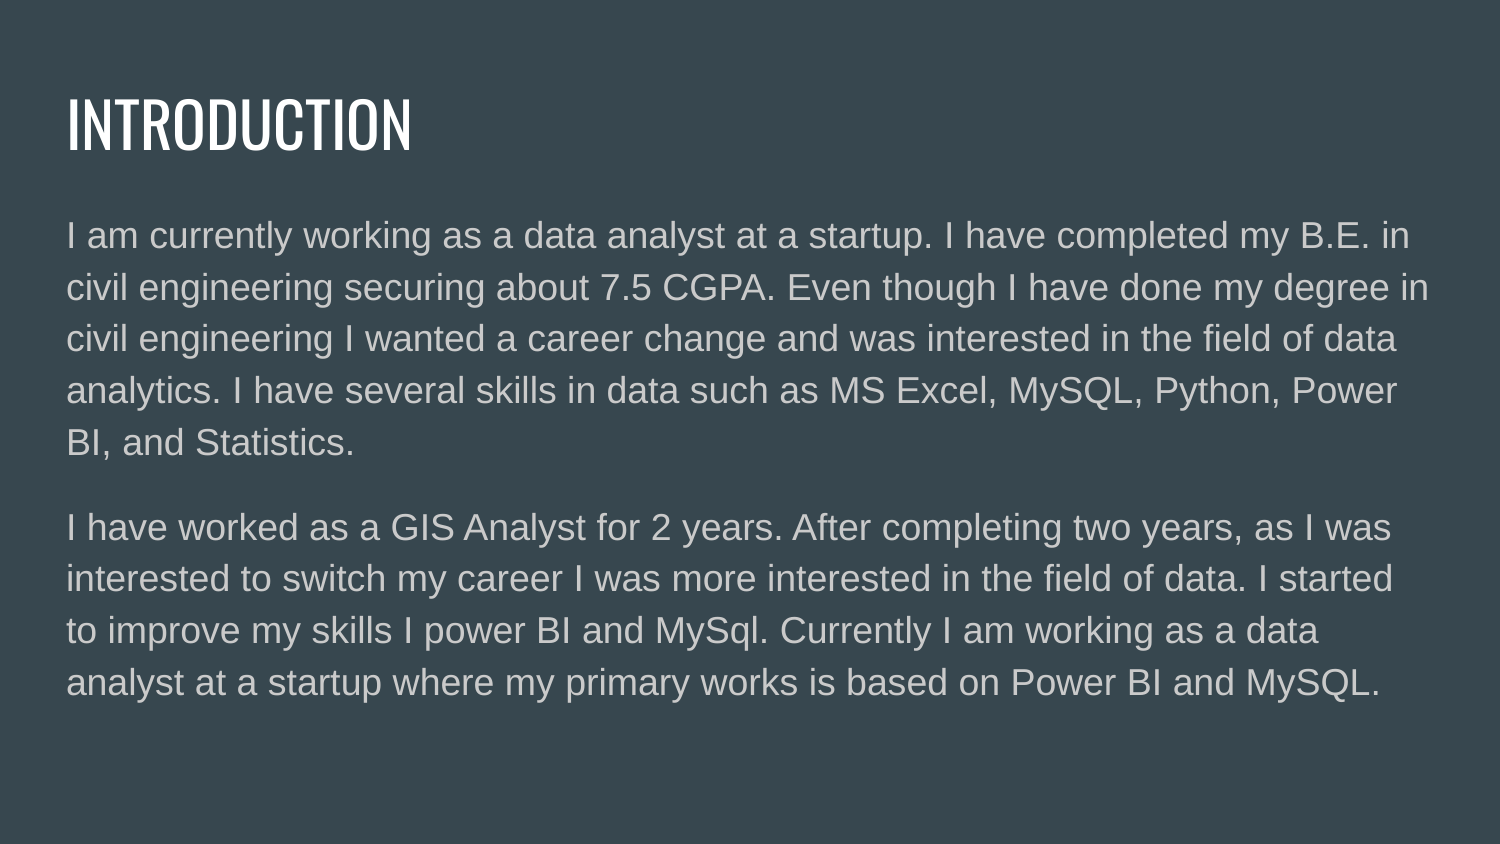

# INTRODUCTION
I am currently working as a data analyst at a startup. I have completed my B.E. in civil engineering securing about 7.5 CGPA. Even though I have done my degree in civil engineering I wanted a career change and was interested in the field of data analytics. I have several skills in data such as MS Excel, MySQL, Python, Power BI, and Statistics.
I have worked as a GIS Analyst for 2 years. After completing two years, as I was interested to switch my career I was more interested in the field of data. I started to improve my skills I power BI and MySql. Currently I am working as a data analyst at a startup where my primary works is based on Power BI and MySQL.